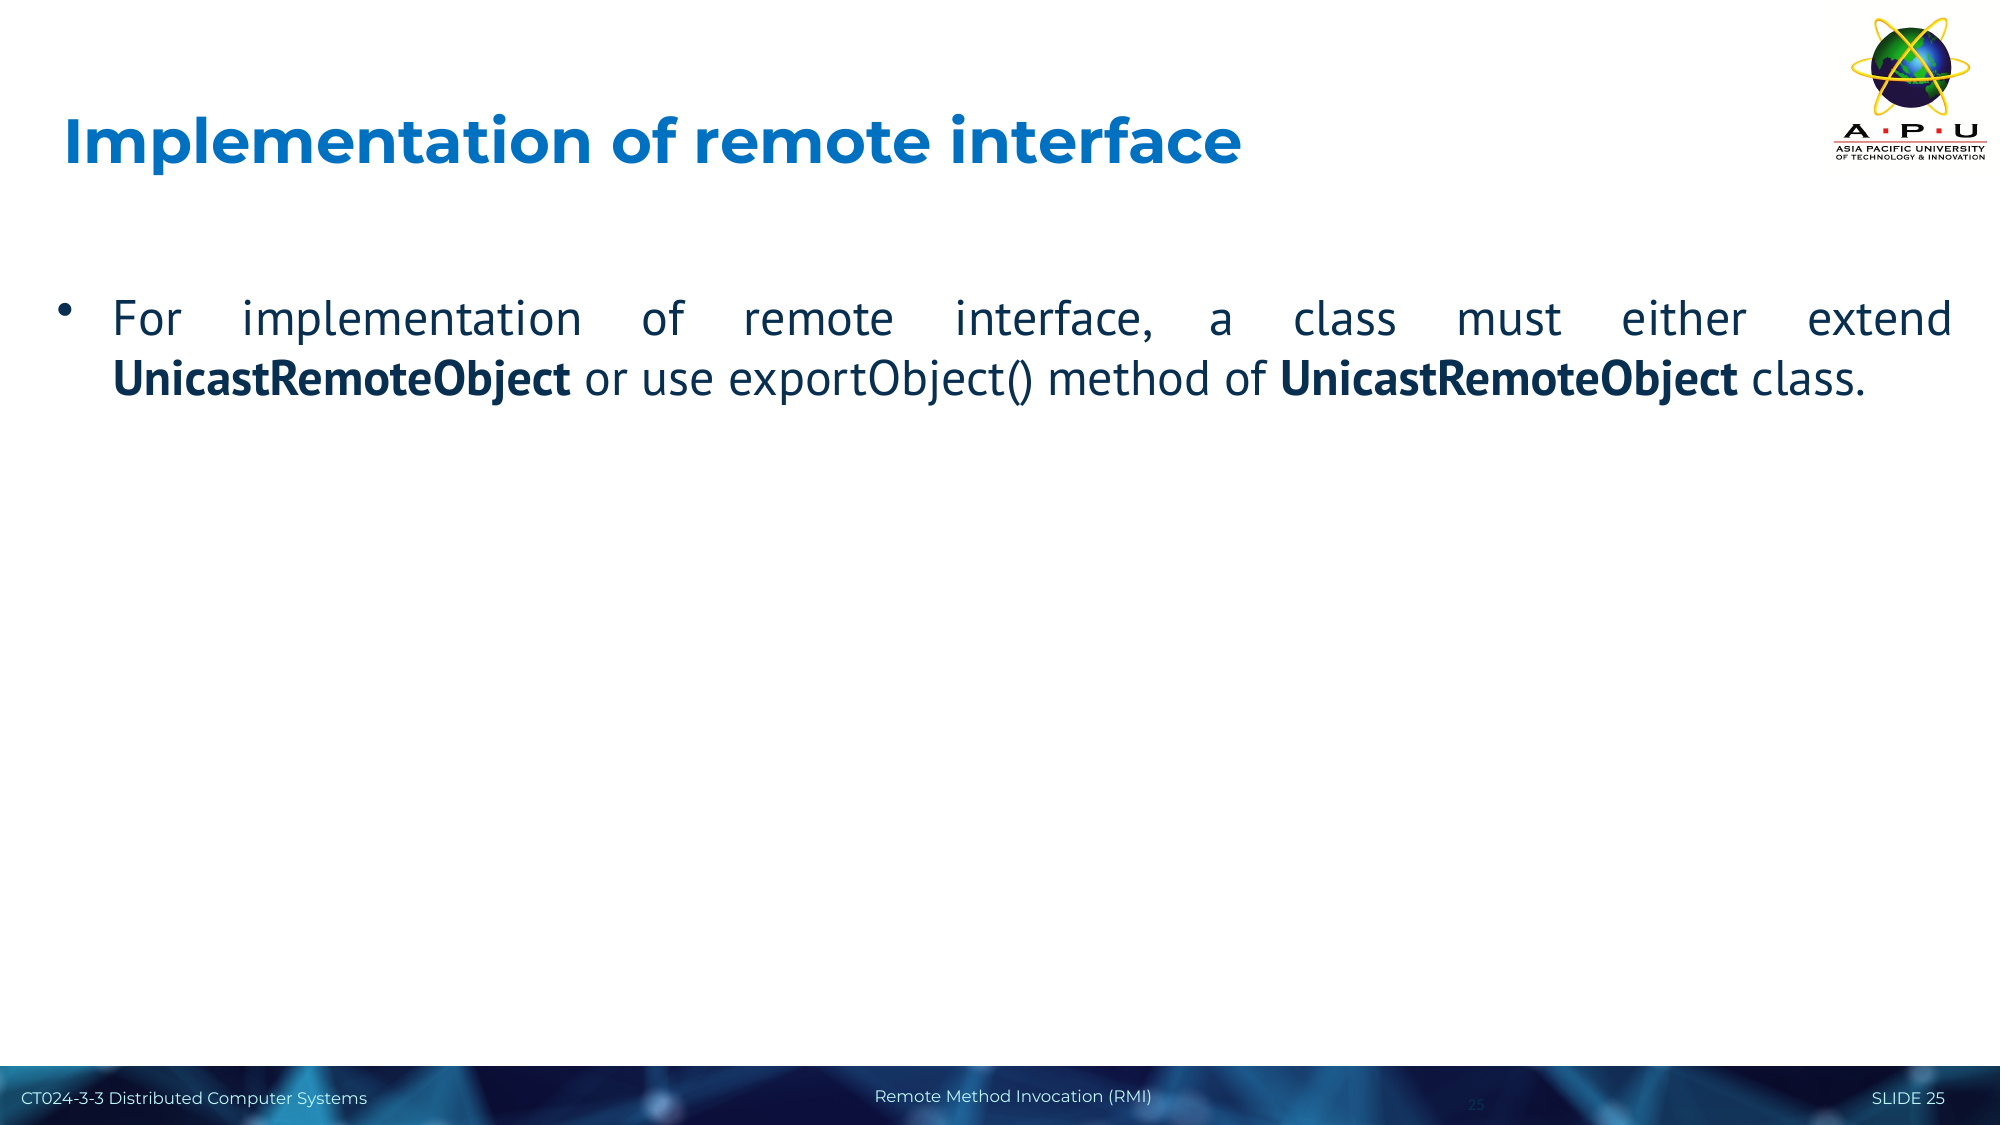

# Implementation of remote interface
For implementation of remote interface, a class must either extend UnicastRemoteObject or use exportObject() method of UnicastRemoteObject class.
25